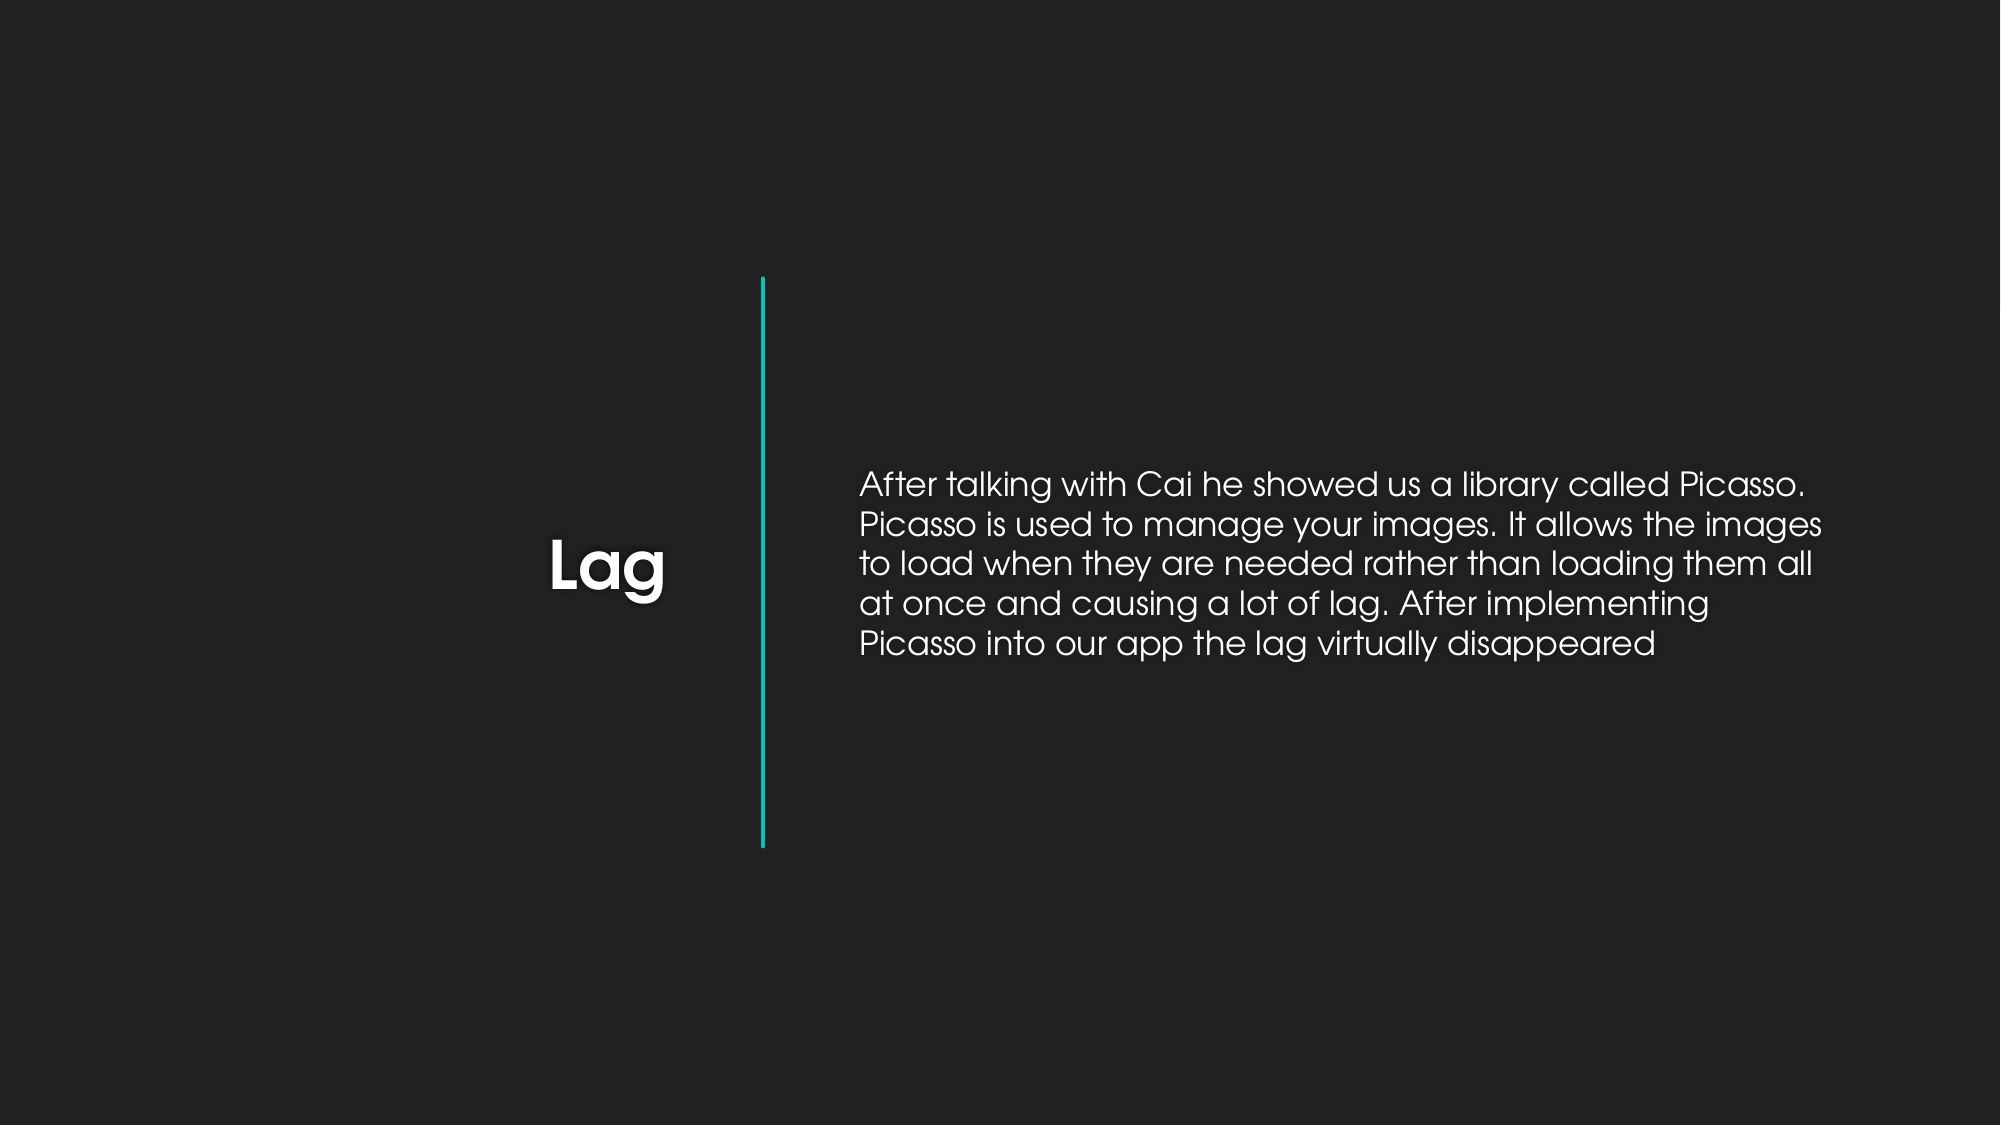

After talking with Cai he showed us a library called Picasso. Picasso is used to manage your images. It allows the images to load when they are needed rather than loading them all at once and causing a lot of lag. After implementing Picasso into our app the lag virtually disappeared
# Lag